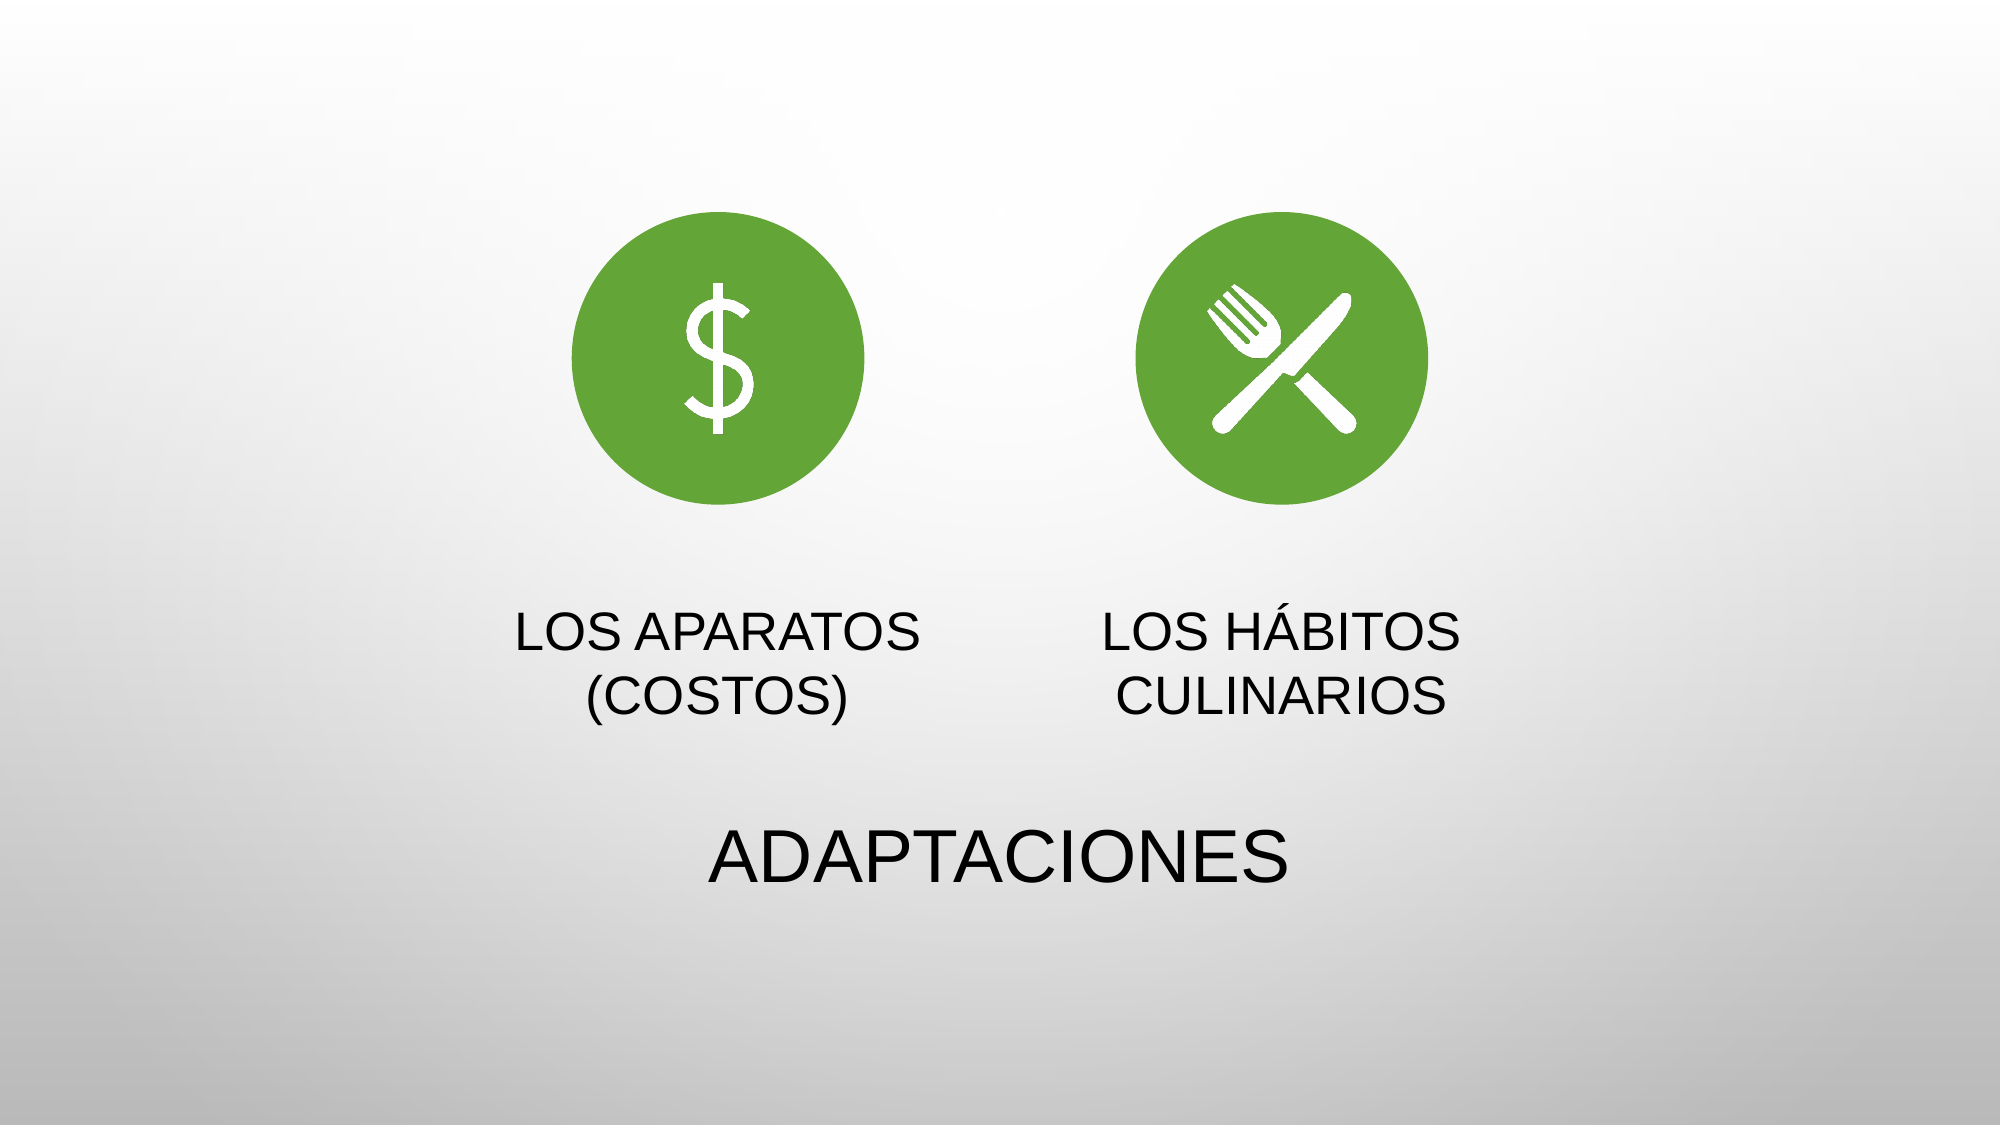

los aparatos (costos)
Los hábitos culinarios
# Adaptaciones